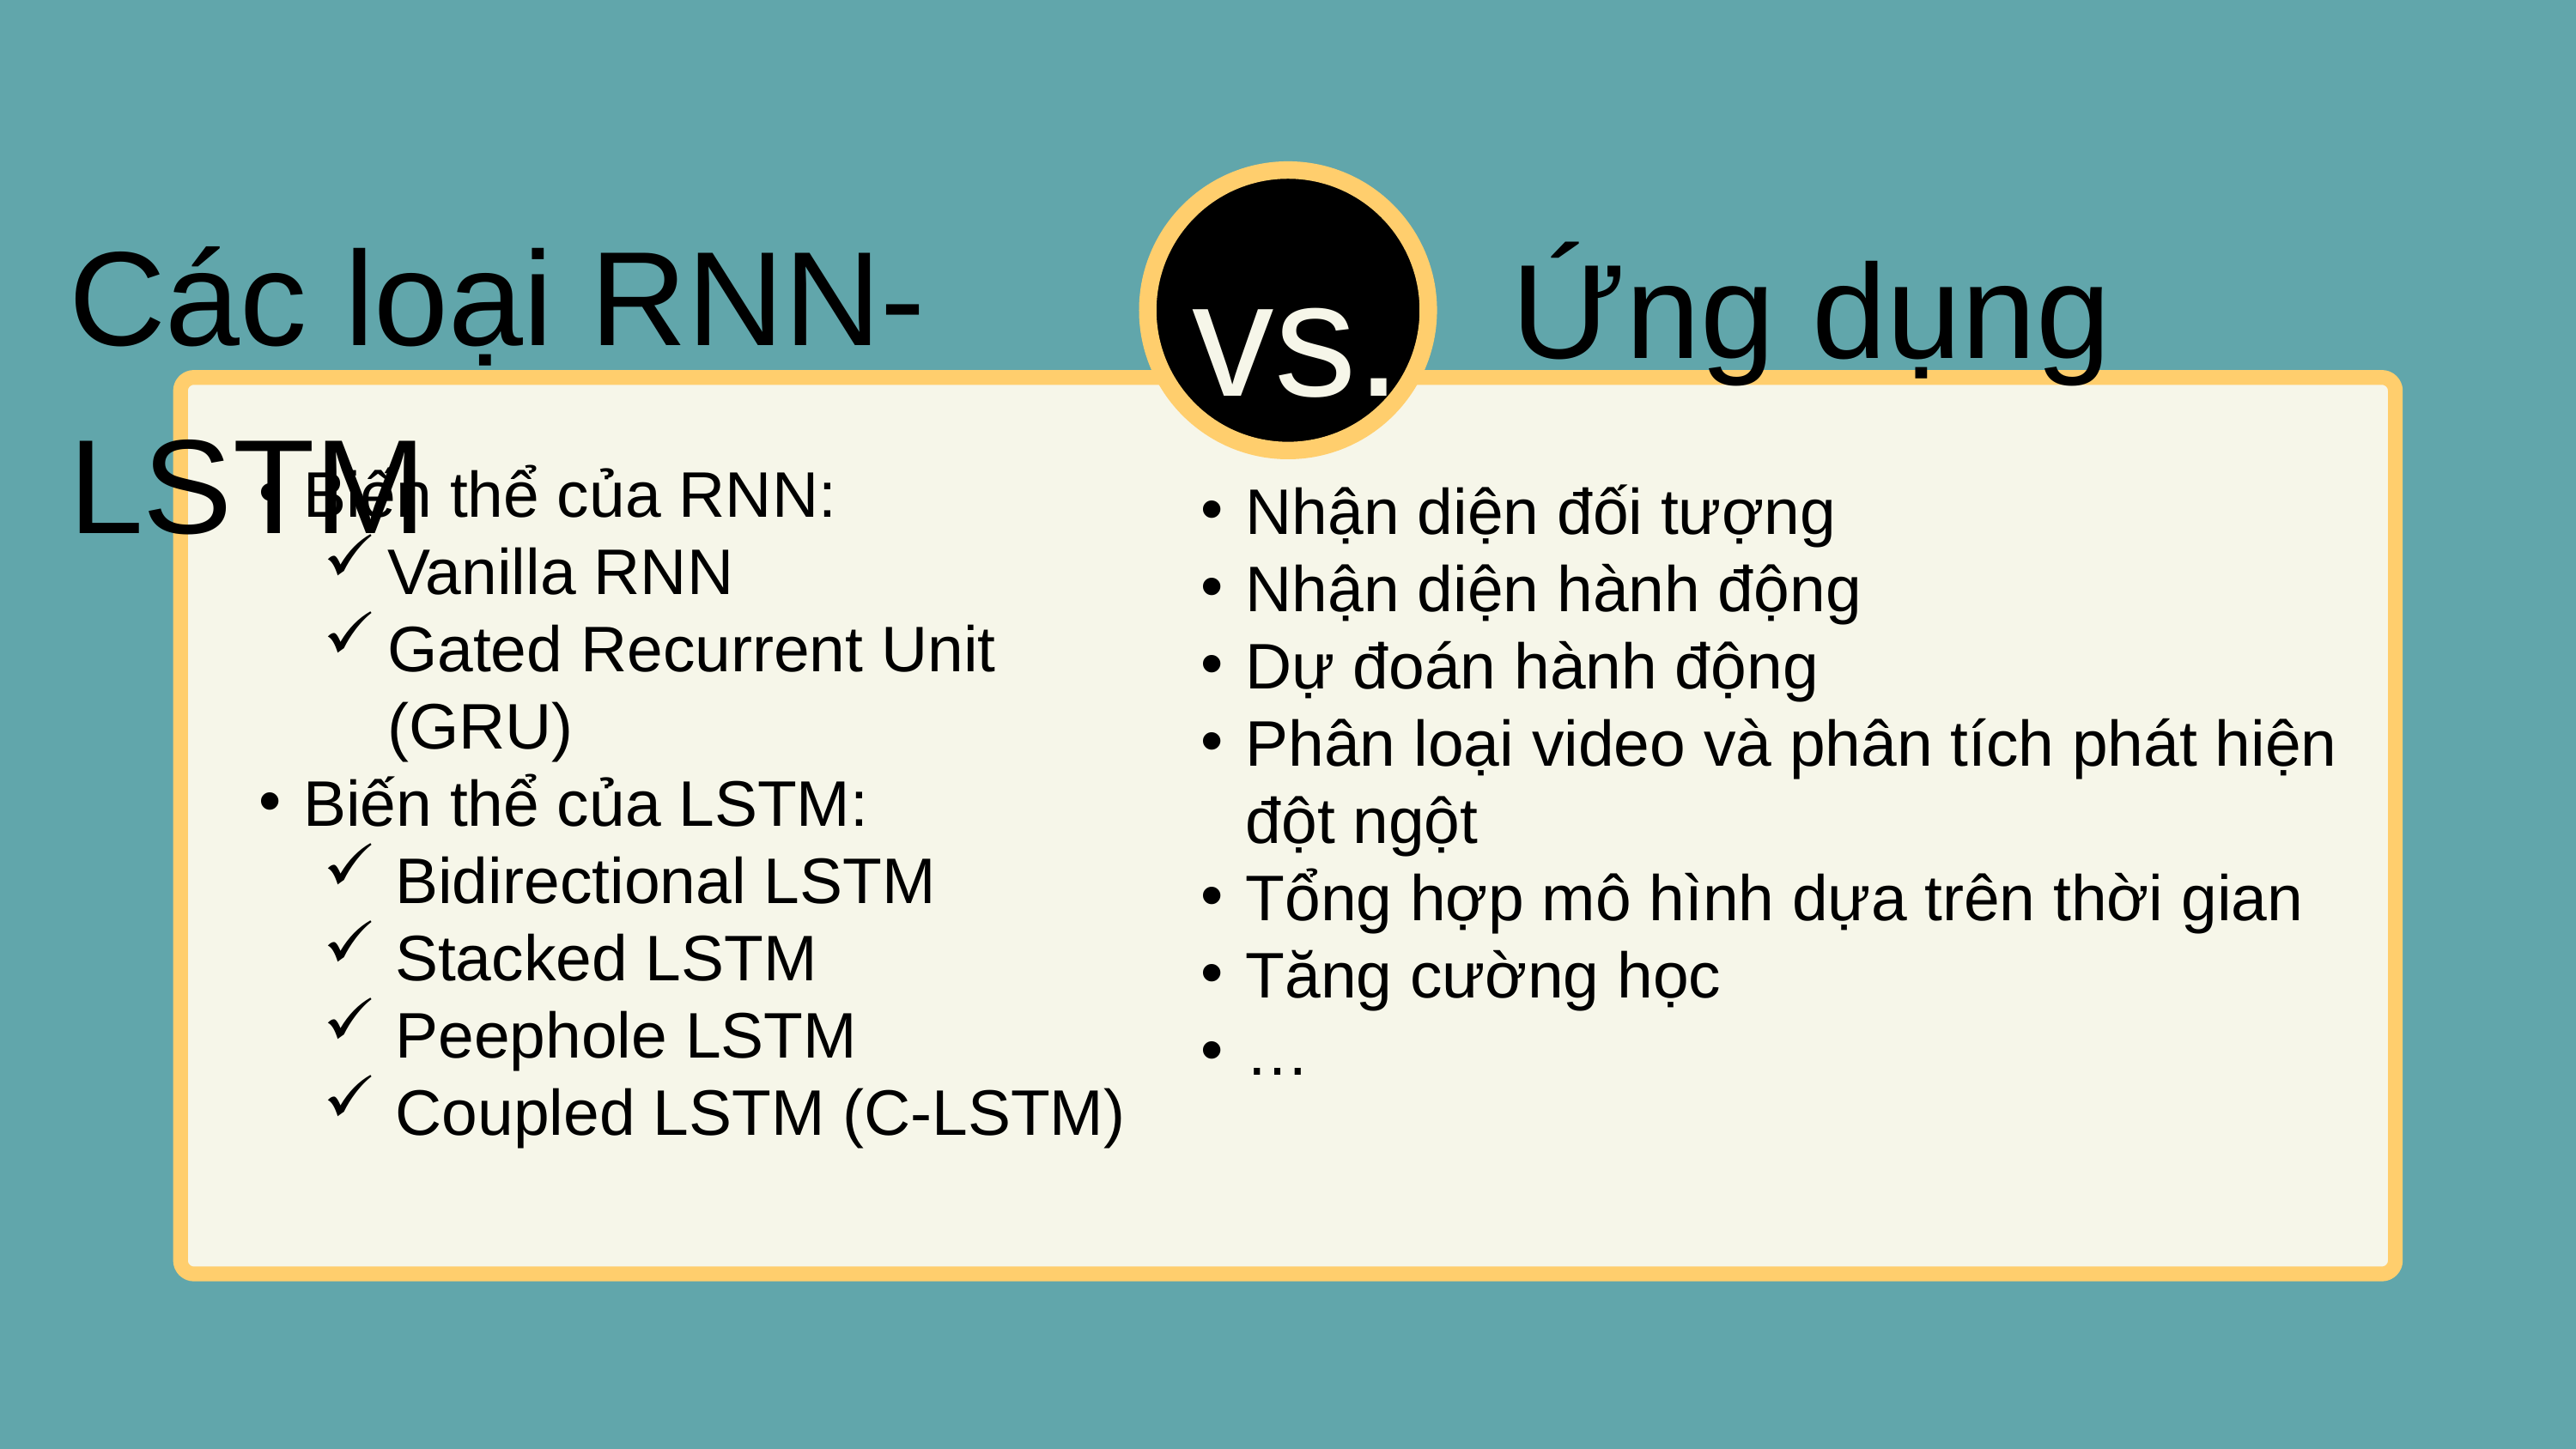

Các loại RNN-LSTM
Ứng dụng
vs.

Biến thể của RNN:
Vanilla RNN
Gated Recurrent Unit (GRU)
Biến thể của LSTM:
Bidirectional LSTM
Stacked LSTM
Peephole LSTM
Coupled LSTM (C-LSTM)

Nhận diện đối tượng
Nhận diện hành động
Dự đoán hành động
Phân loại video và phân tích phát hiện đột ngột
Tổng hợp mô hình dựa trên thời gian
Tăng cường học
…